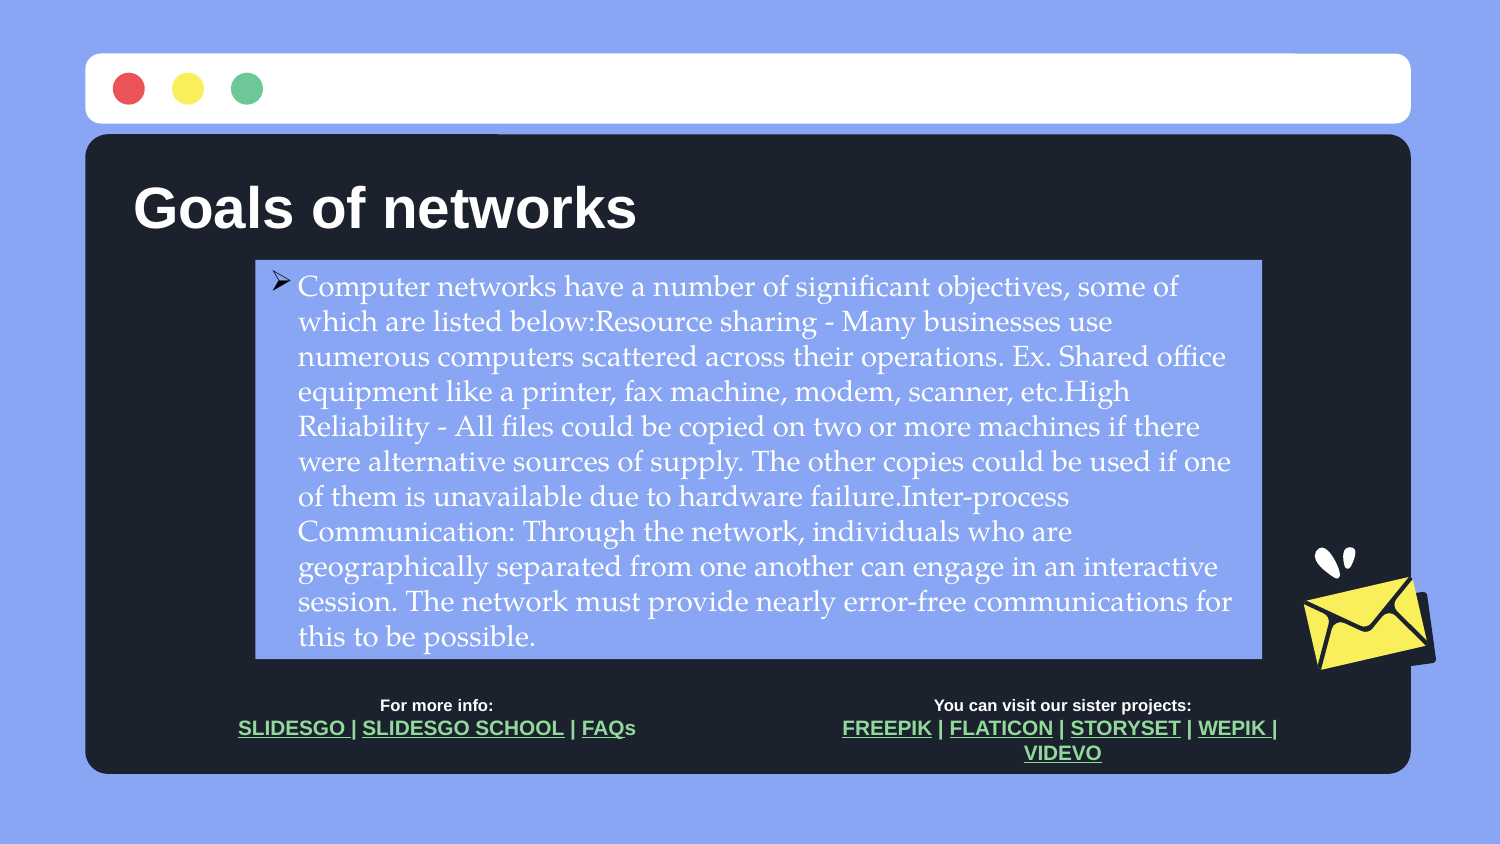

# Goals of networks
Computer networks have a number of significant objectives, some of which are listed below:Resource sharing - Many businesses use numerous computers scattered across their operations. Ex. Shared office equipment like a printer, fax machine, modem, scanner, etc.High Reliability - All files could be copied on two or more machines if there were alternative sources of supply. The other copies could be used if one of them is unavailable due to hardware failure.Inter-process Communication: Through the network, individuals who are geographically separated from one another can engage in an interactive session. The network must provide nearly error-free communications for this to be possible.

For more info:
SLIDESGO | SLIDESGO SCHOOL | FAQs
You can visit our sister projects:
FREEPIK | FLATICON | STORYSET | WEPIK | VIDEVO